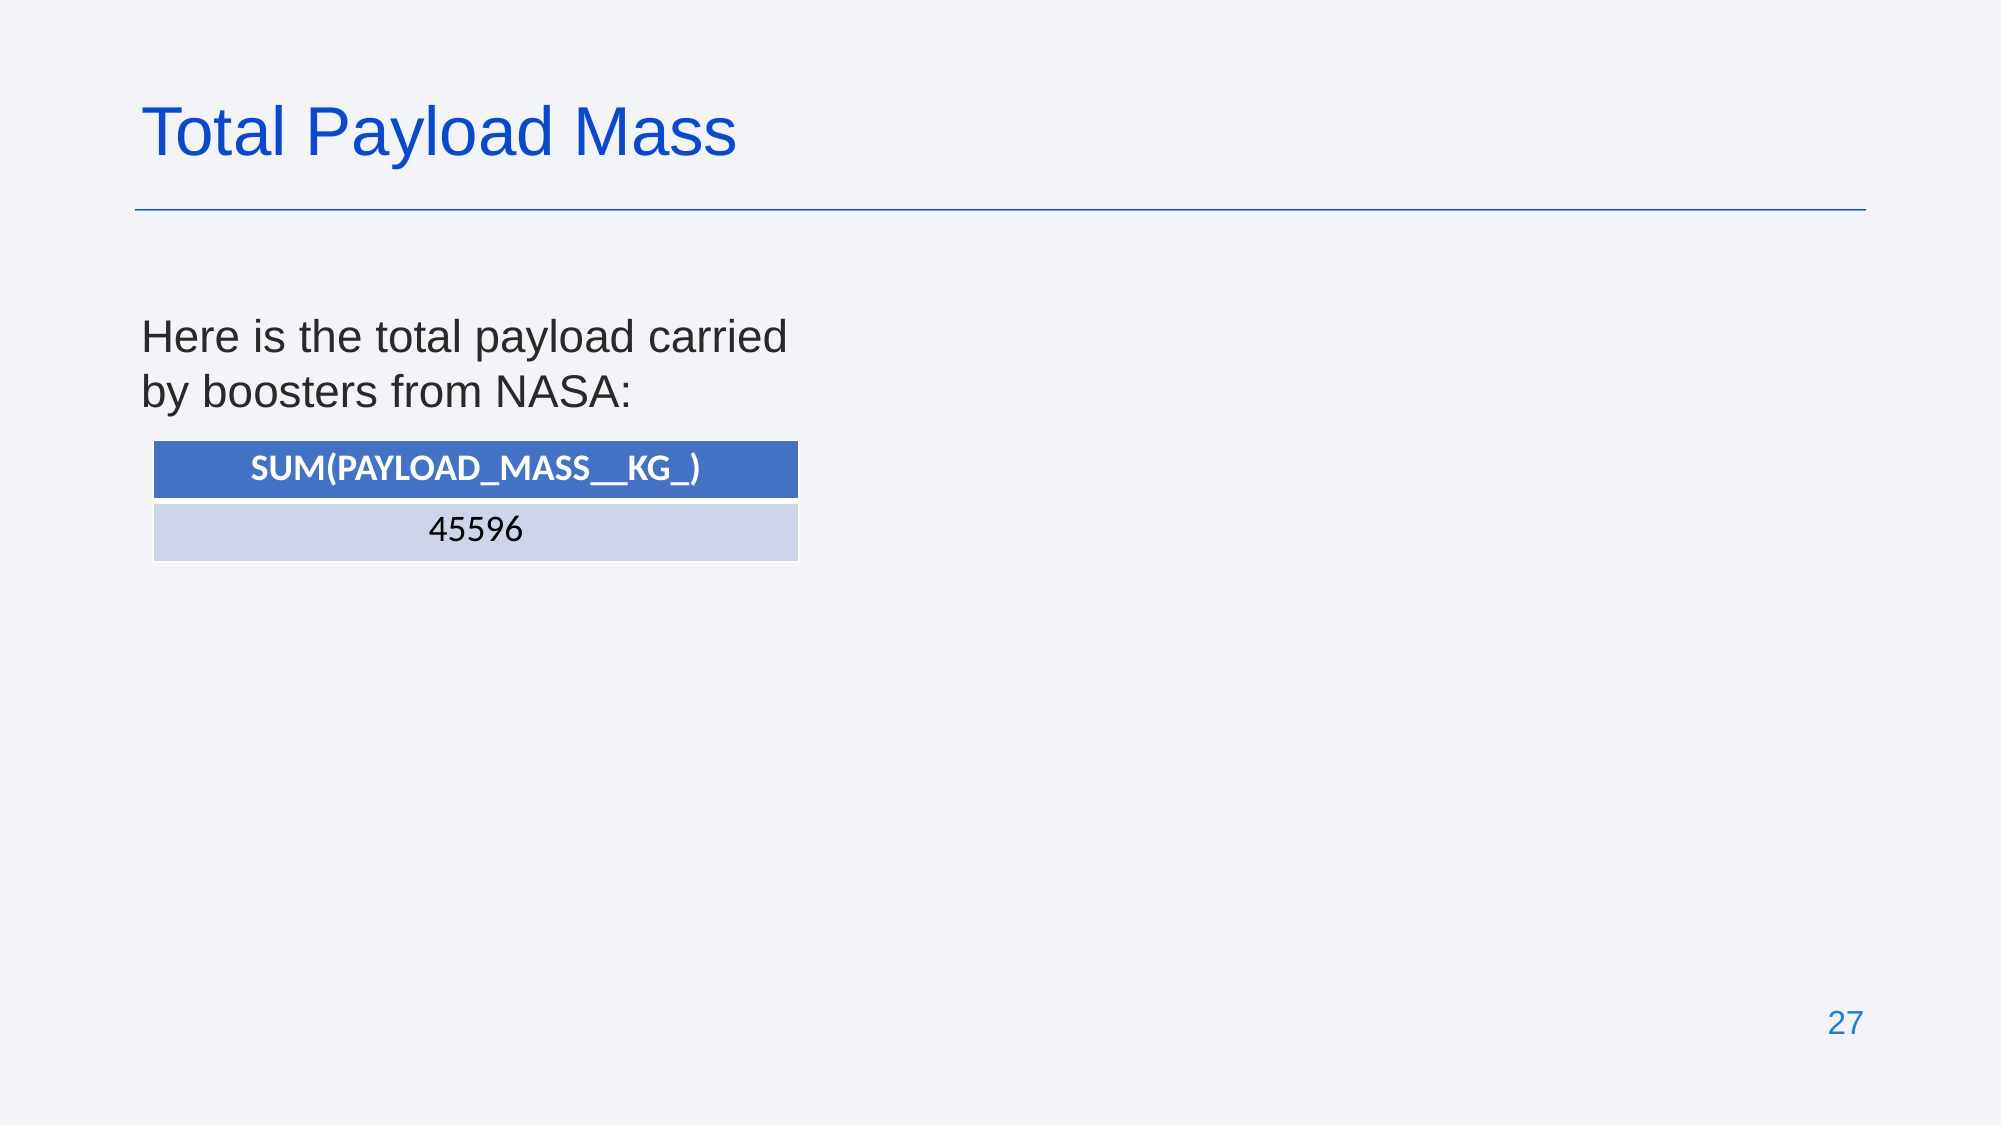

Total Payload Mass
Here is the total payload carried by boosters from NASA:

| SUM(PAYLOAD\_MASS\_\_KG\_) |
| --- |
| 45596 |
27